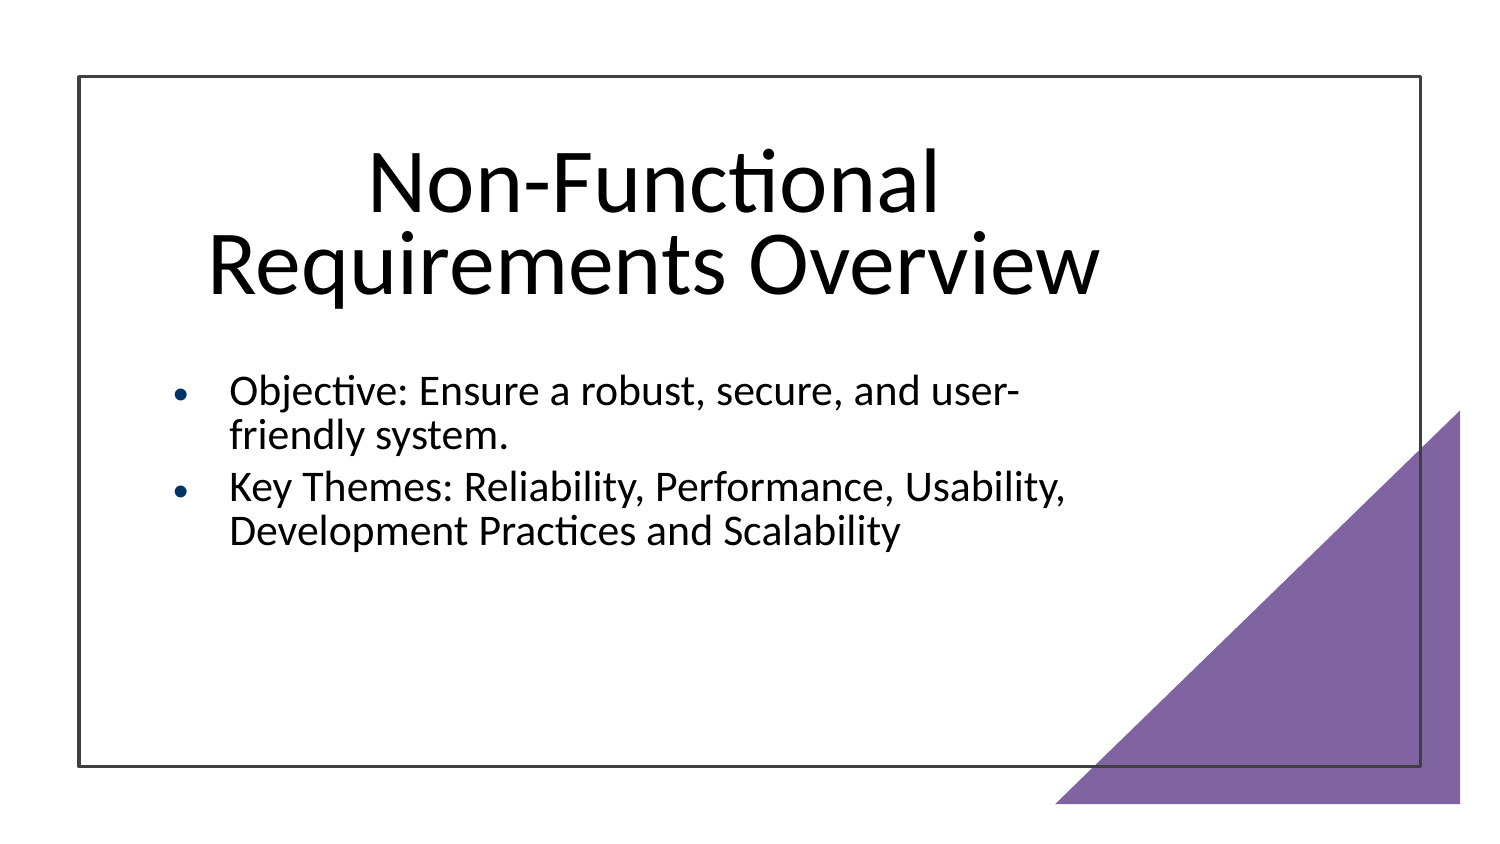

# Non-Functional Requirements Overview
Objective: Ensure a robust, secure, and user-friendly system.
Key Themes: Reliability, Performance, Usability, Development Practices and Scalability